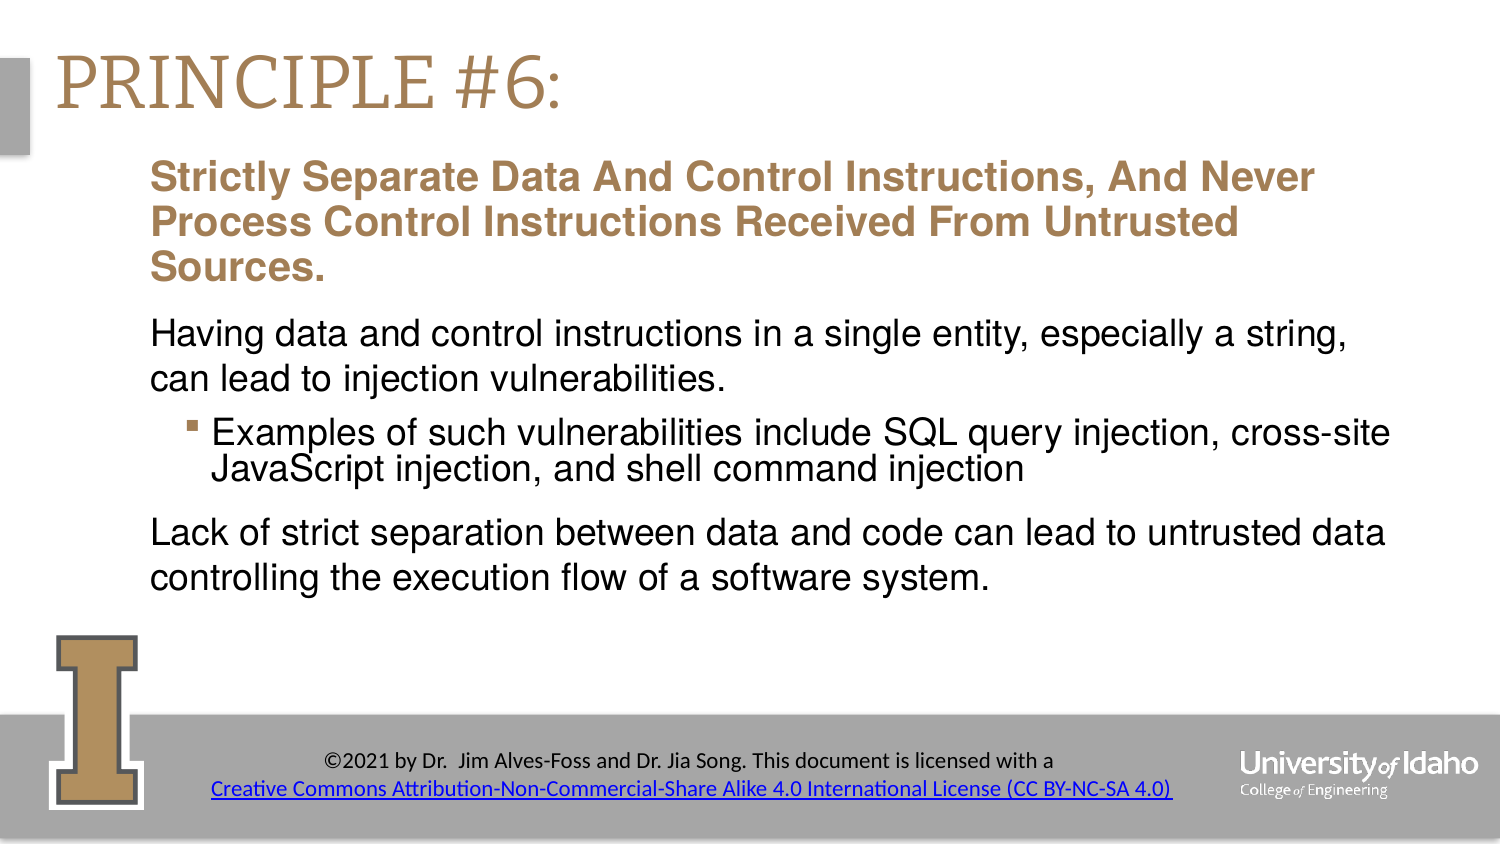

# Principle #6:
Strictly Separate Data And Control Instructions, And Never Process Control Instructions Received From Untrusted Sources.
Having data and control instructions in a single entity, especially a string, can lead to injection vulnerabilities.
Examples of such vulnerabilities include SQL query injection, cross-site JavaScript injection, and shell command injection
Lack of strict separation between data and code can lead to untrusted data controlling the execution flow of a software system.